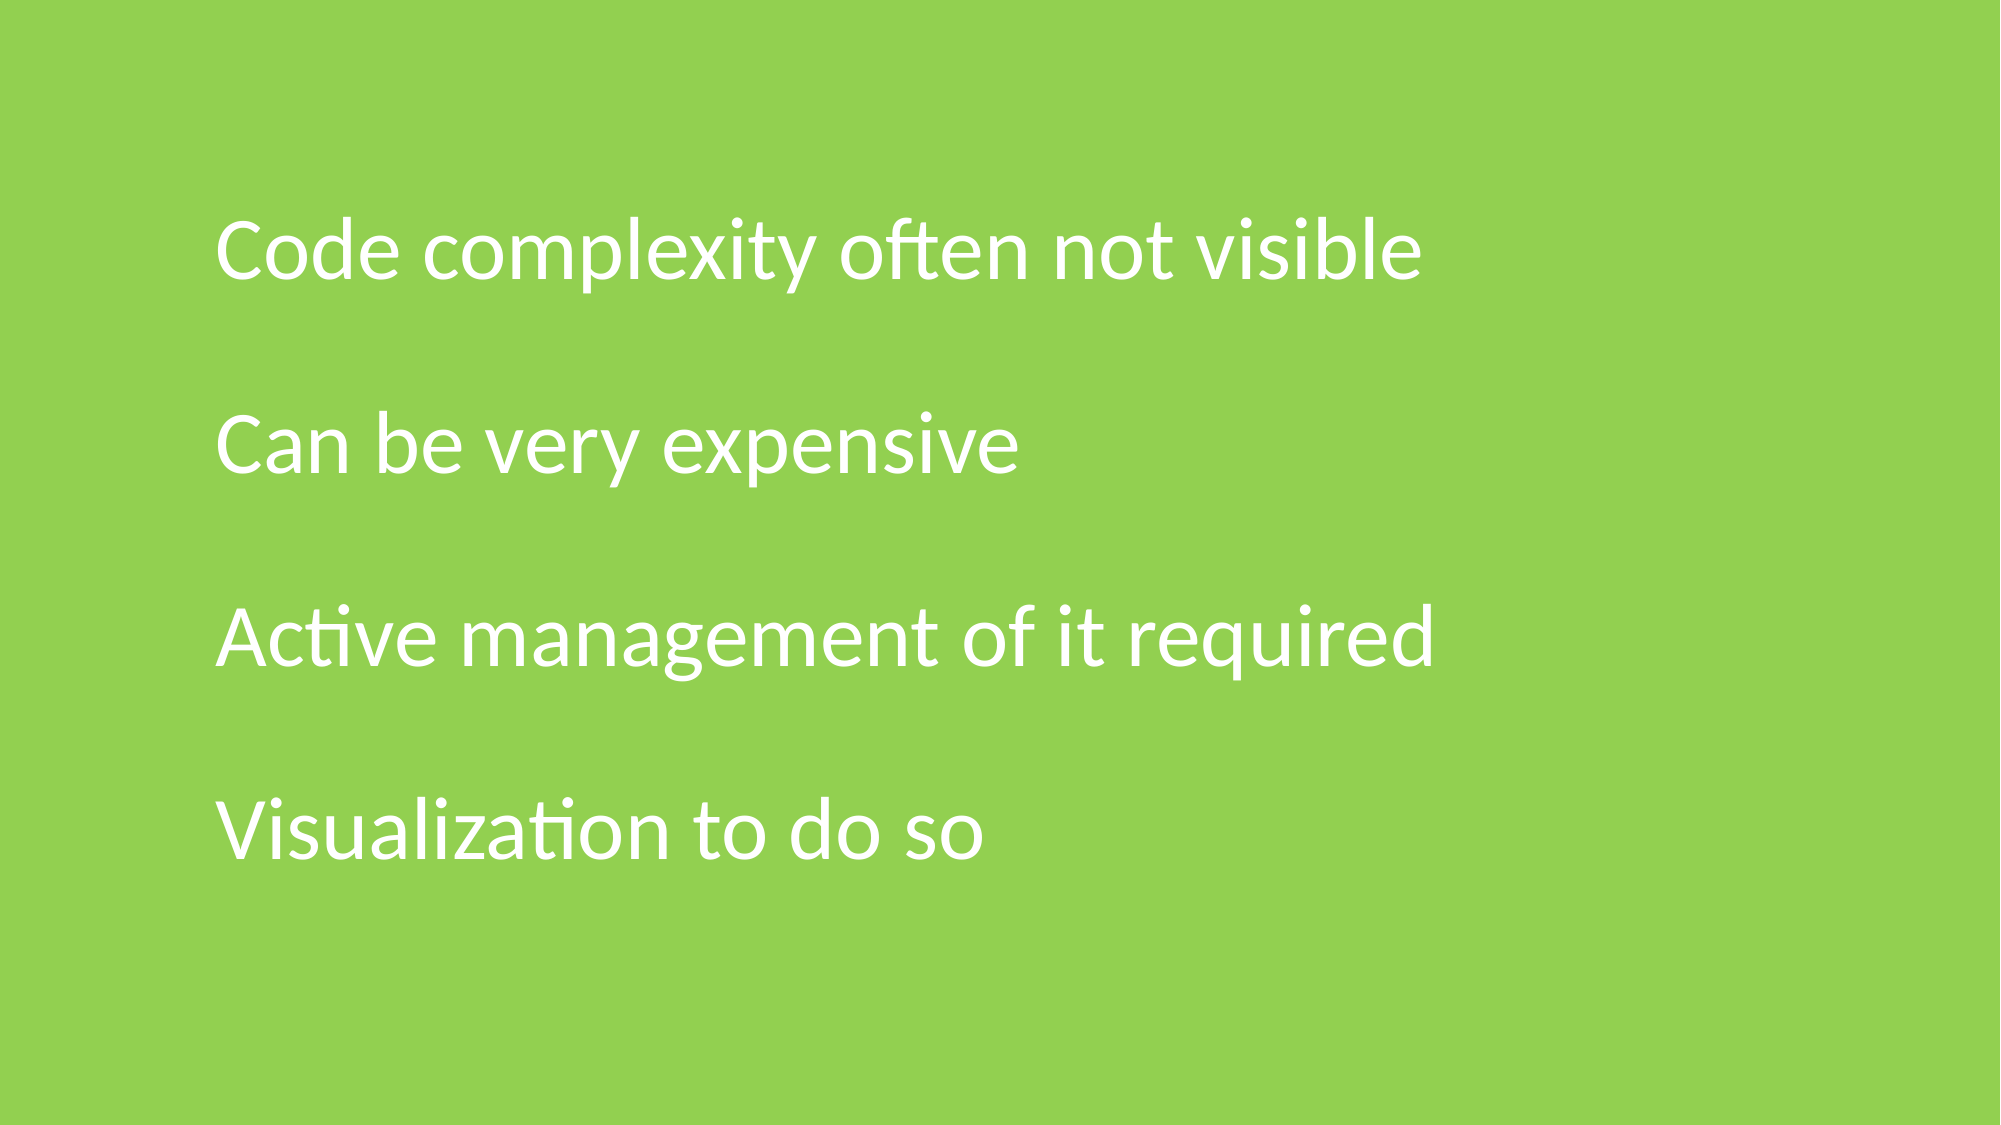

Code complexity often not visible

Can be very expensive

Active management of it required

Visualization to do so